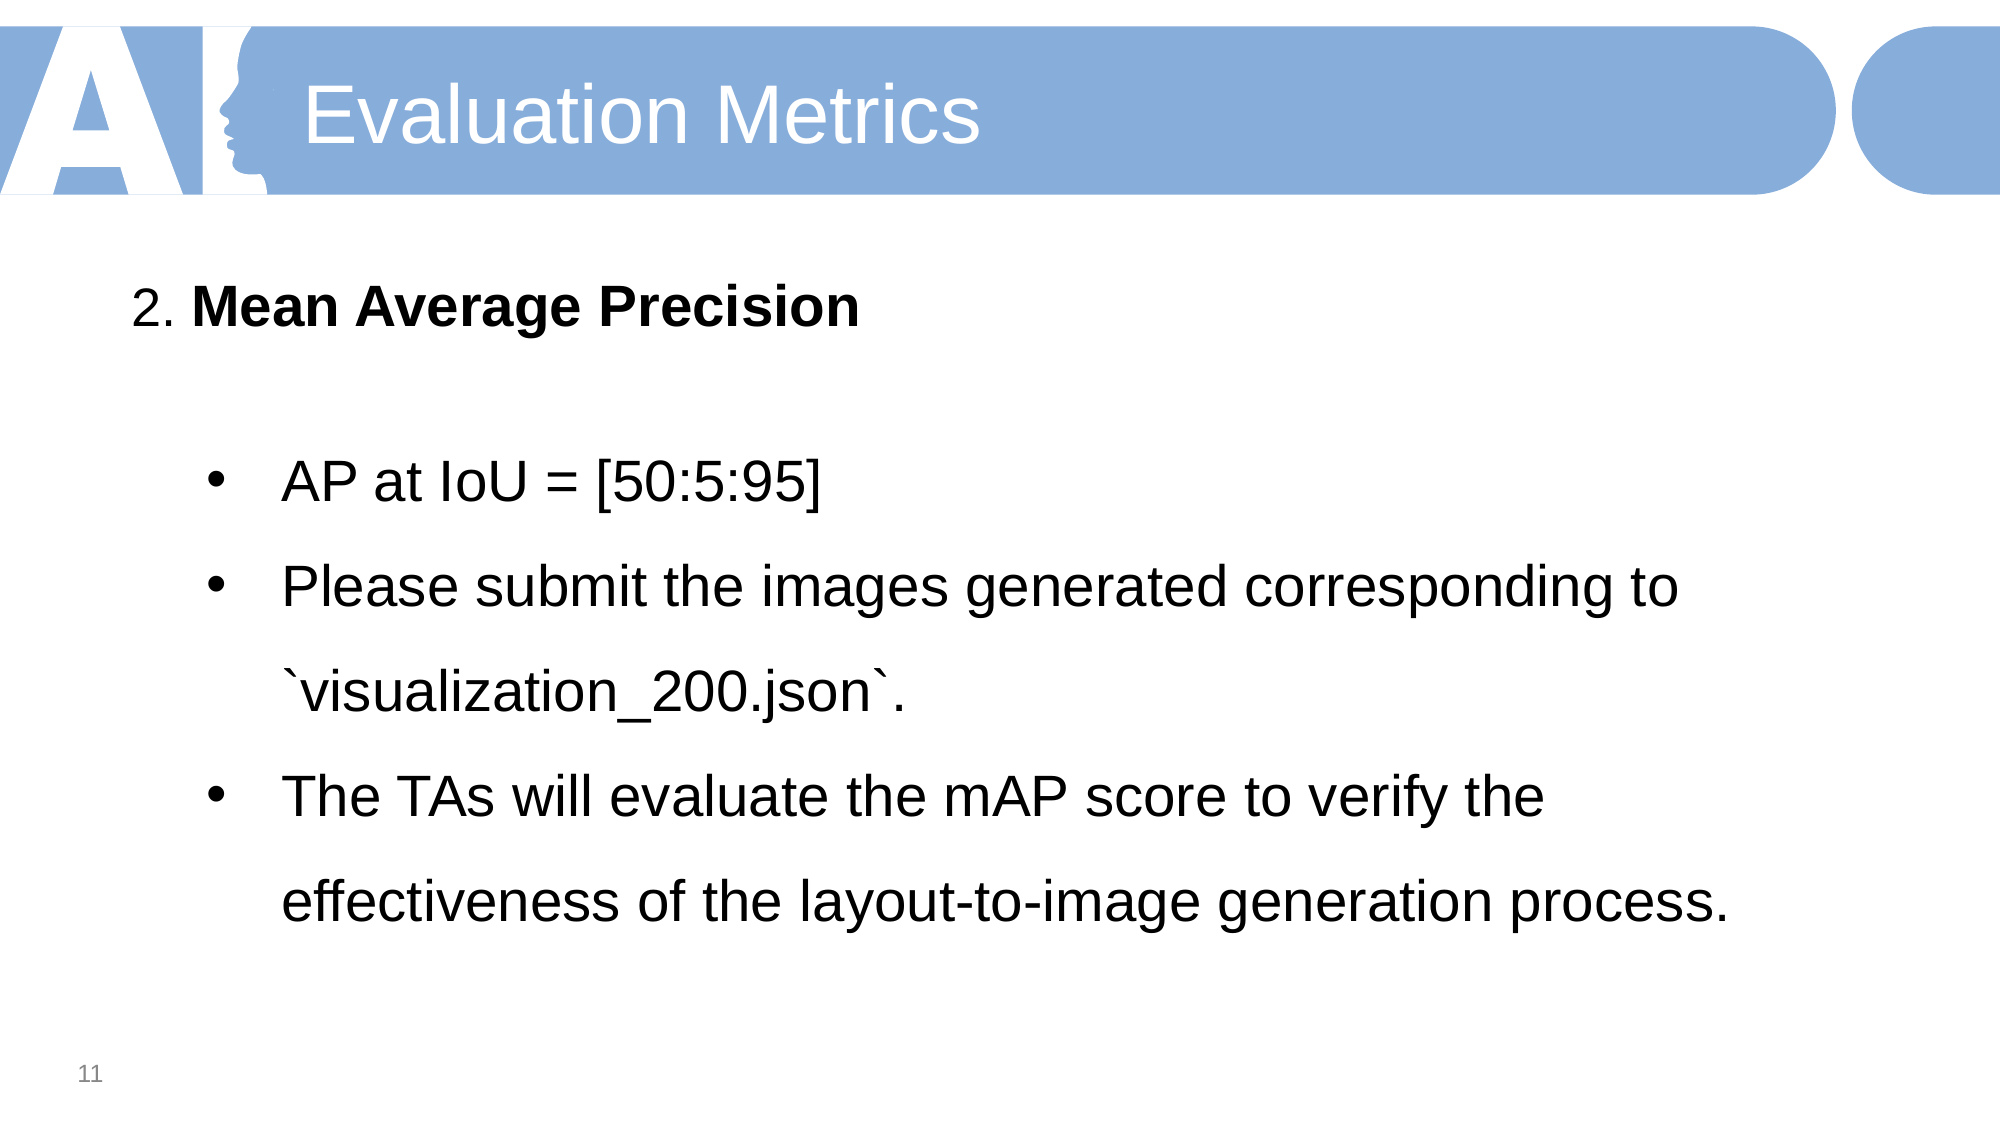

Evaluation Metrics
2. Mean Average Precision

AP at IoU = [50:5:95]
Please submit the images generated corresponding to `visualization_200.json`.
The TAs will evaluate the mAP score to verify the effectiveness of the layout-to-image generation process.
11